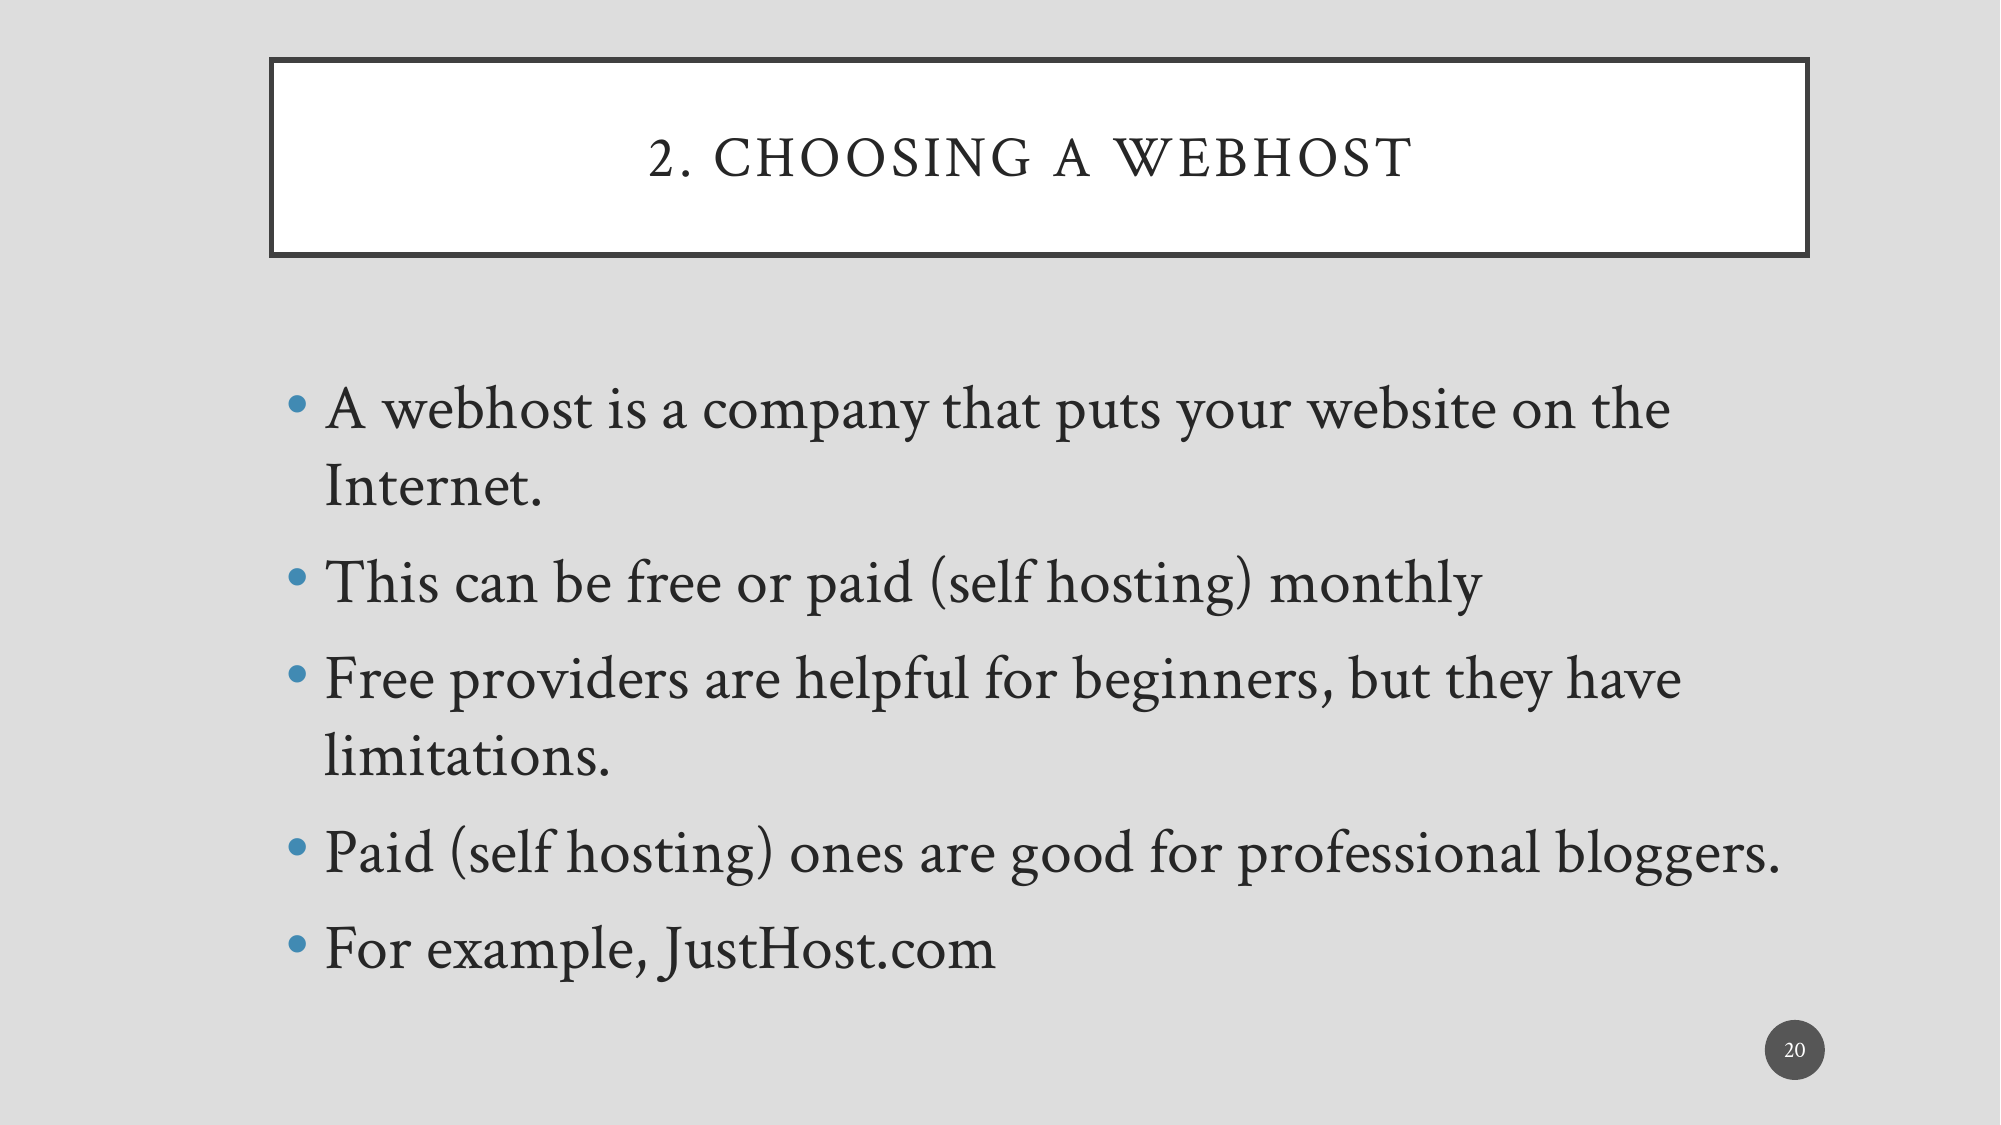

# 2. Choosing a webhost
A webhost is a company that puts your website on the Internet.
This can be free or paid (self hosting) monthly
Free providers are helpful for beginners, but they have limitations.
Paid (self hosting) ones are good for professional bloggers.
For example, JustHost.com
20